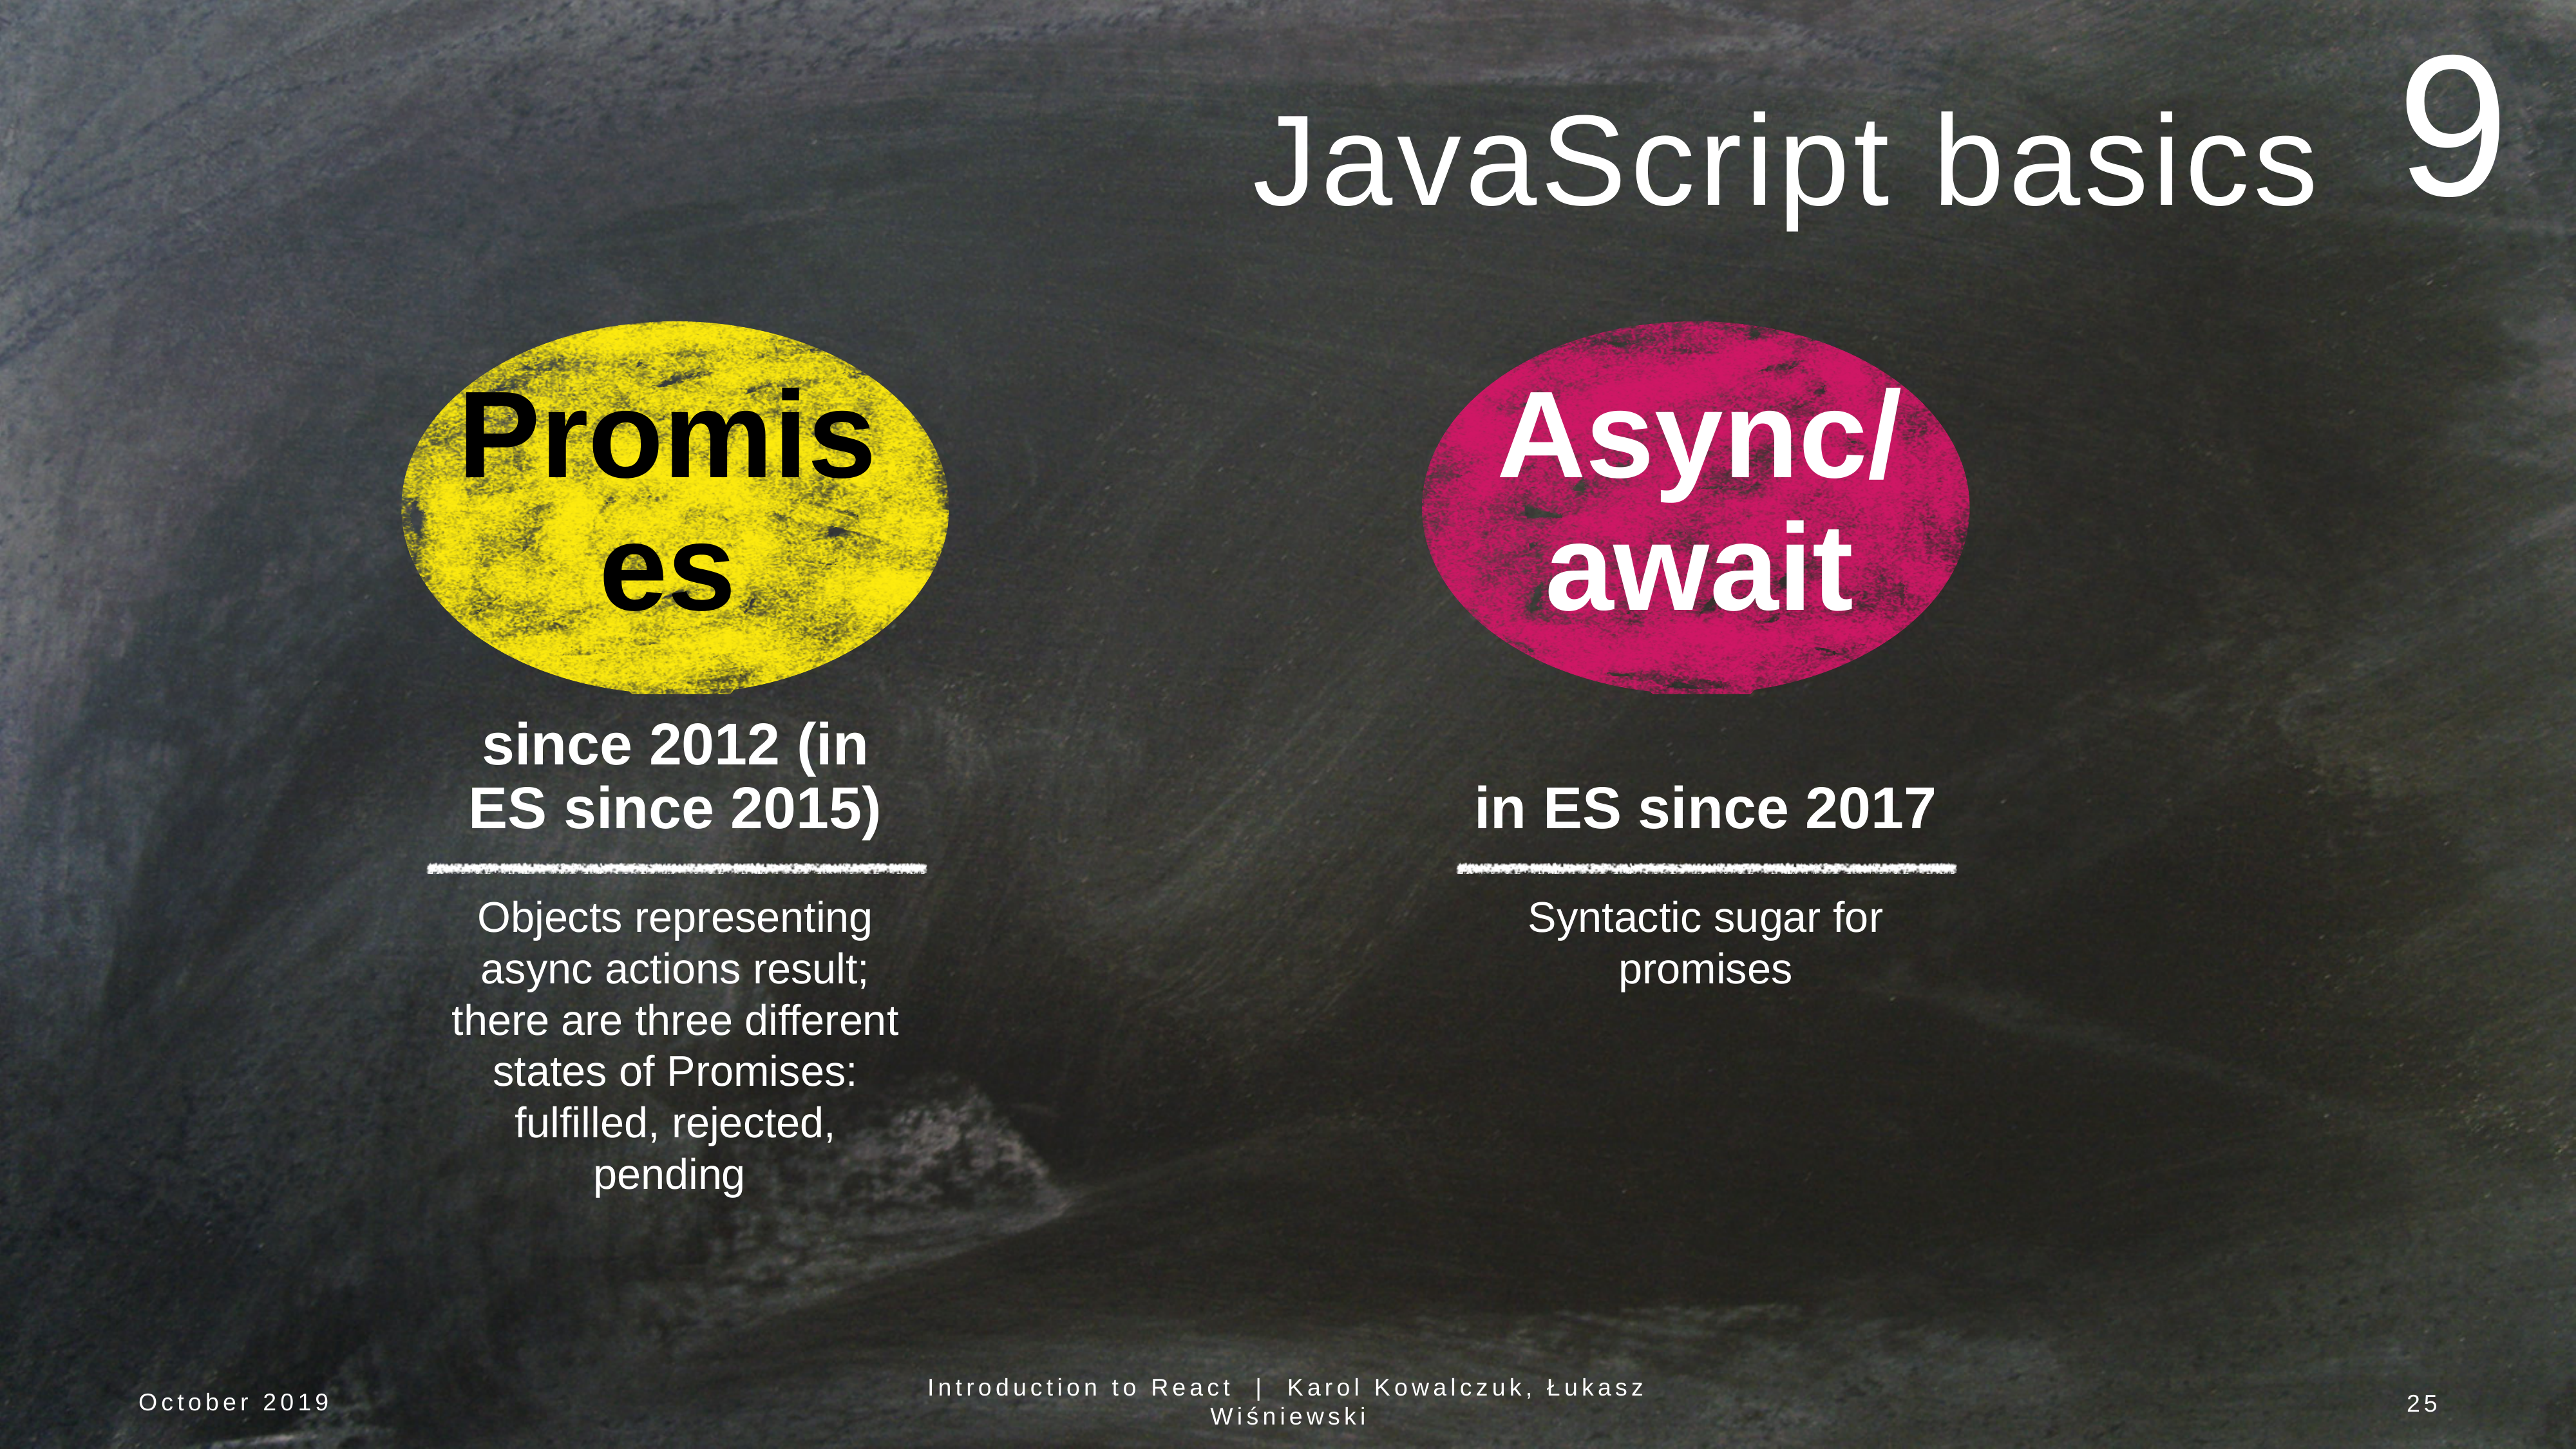

9
JavaScript basics
Promises
Async/await
since 2012 (in ES since 2015)
in ES since 2017
Objects representing async actions result; there are three different states of Promises: fulfilled, rejected, pending
Syntactic sugar for promises
October 2019
Introduction to React  |  Karol Kowalczuk, Łukasz Wiśniewski
25